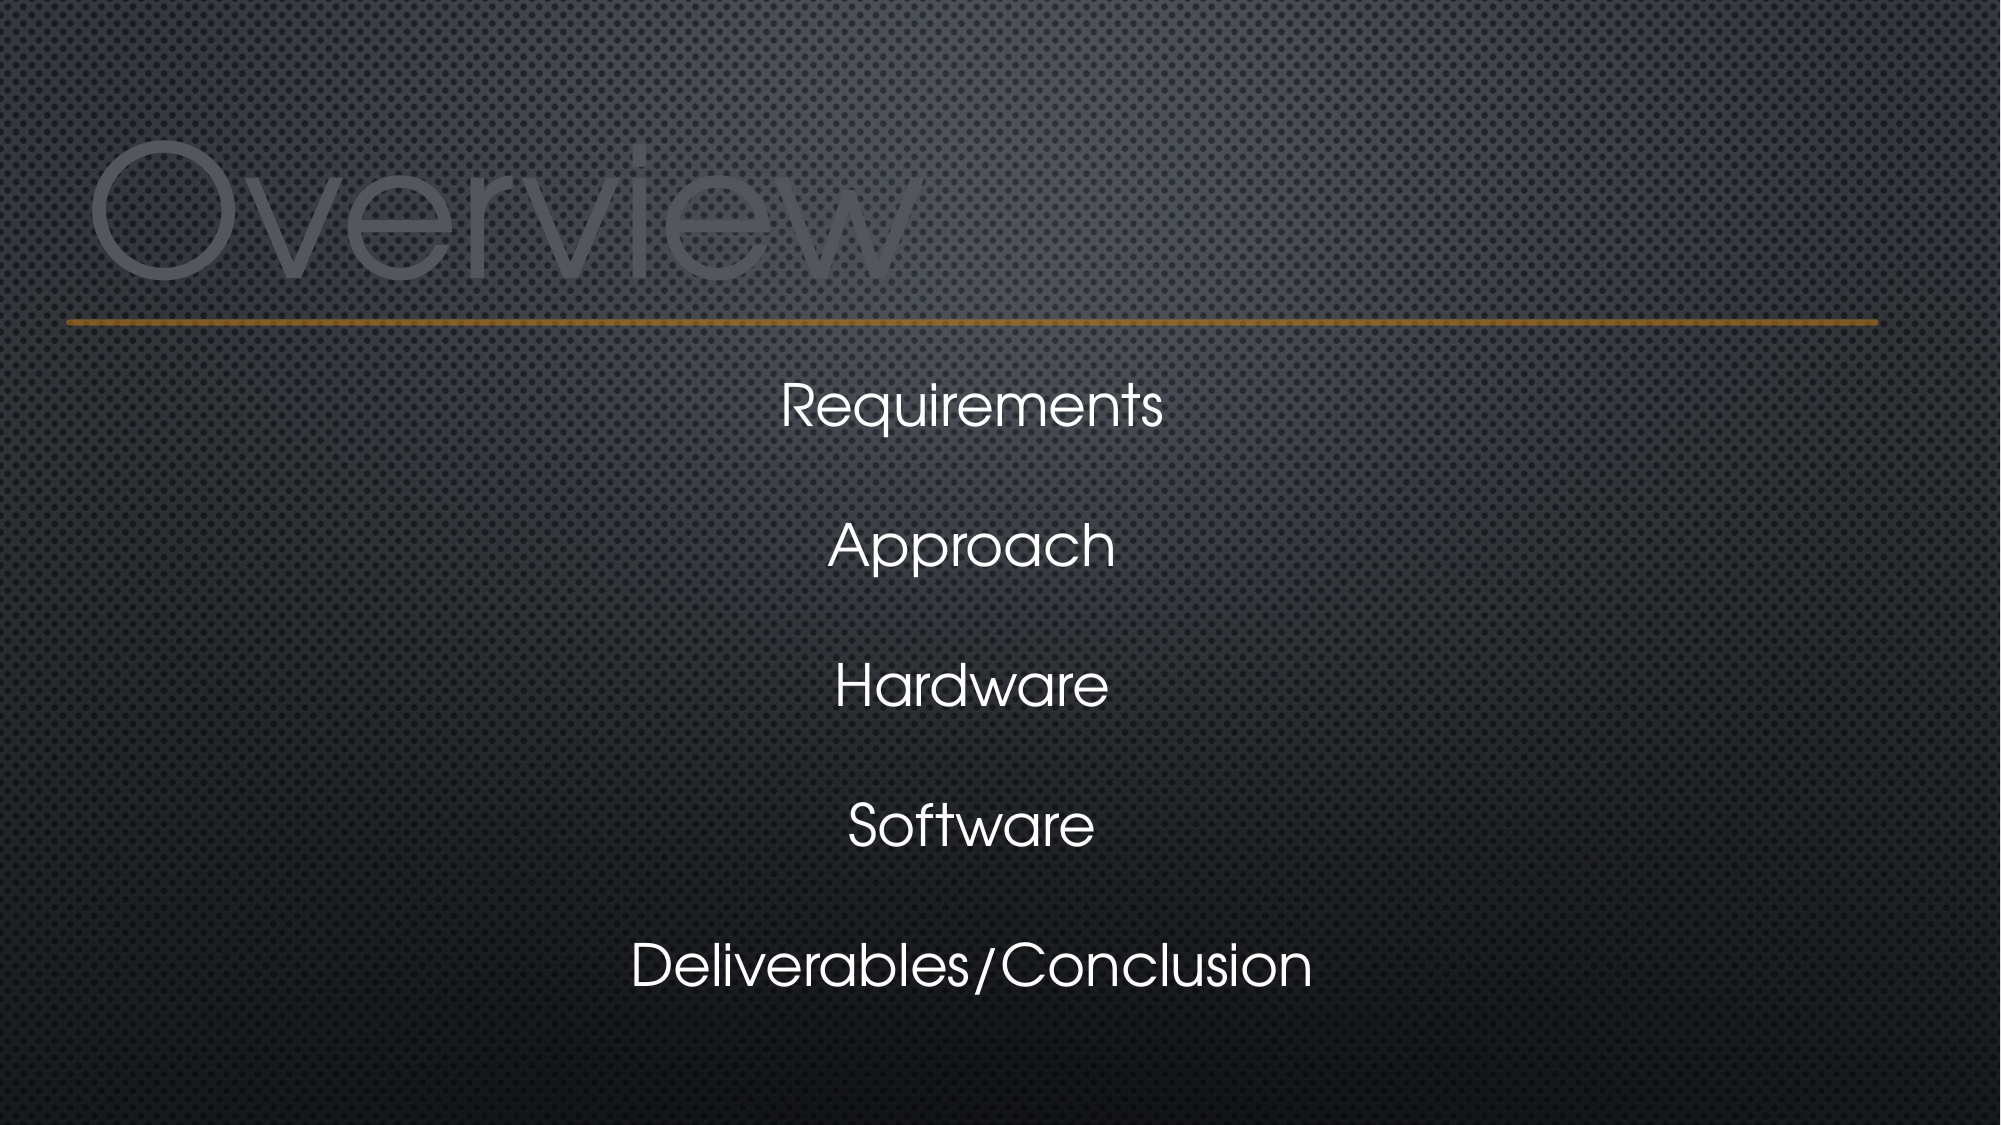

# Overview
Requirements
Approach
Hardware
Software
Deliverables/Conclusion